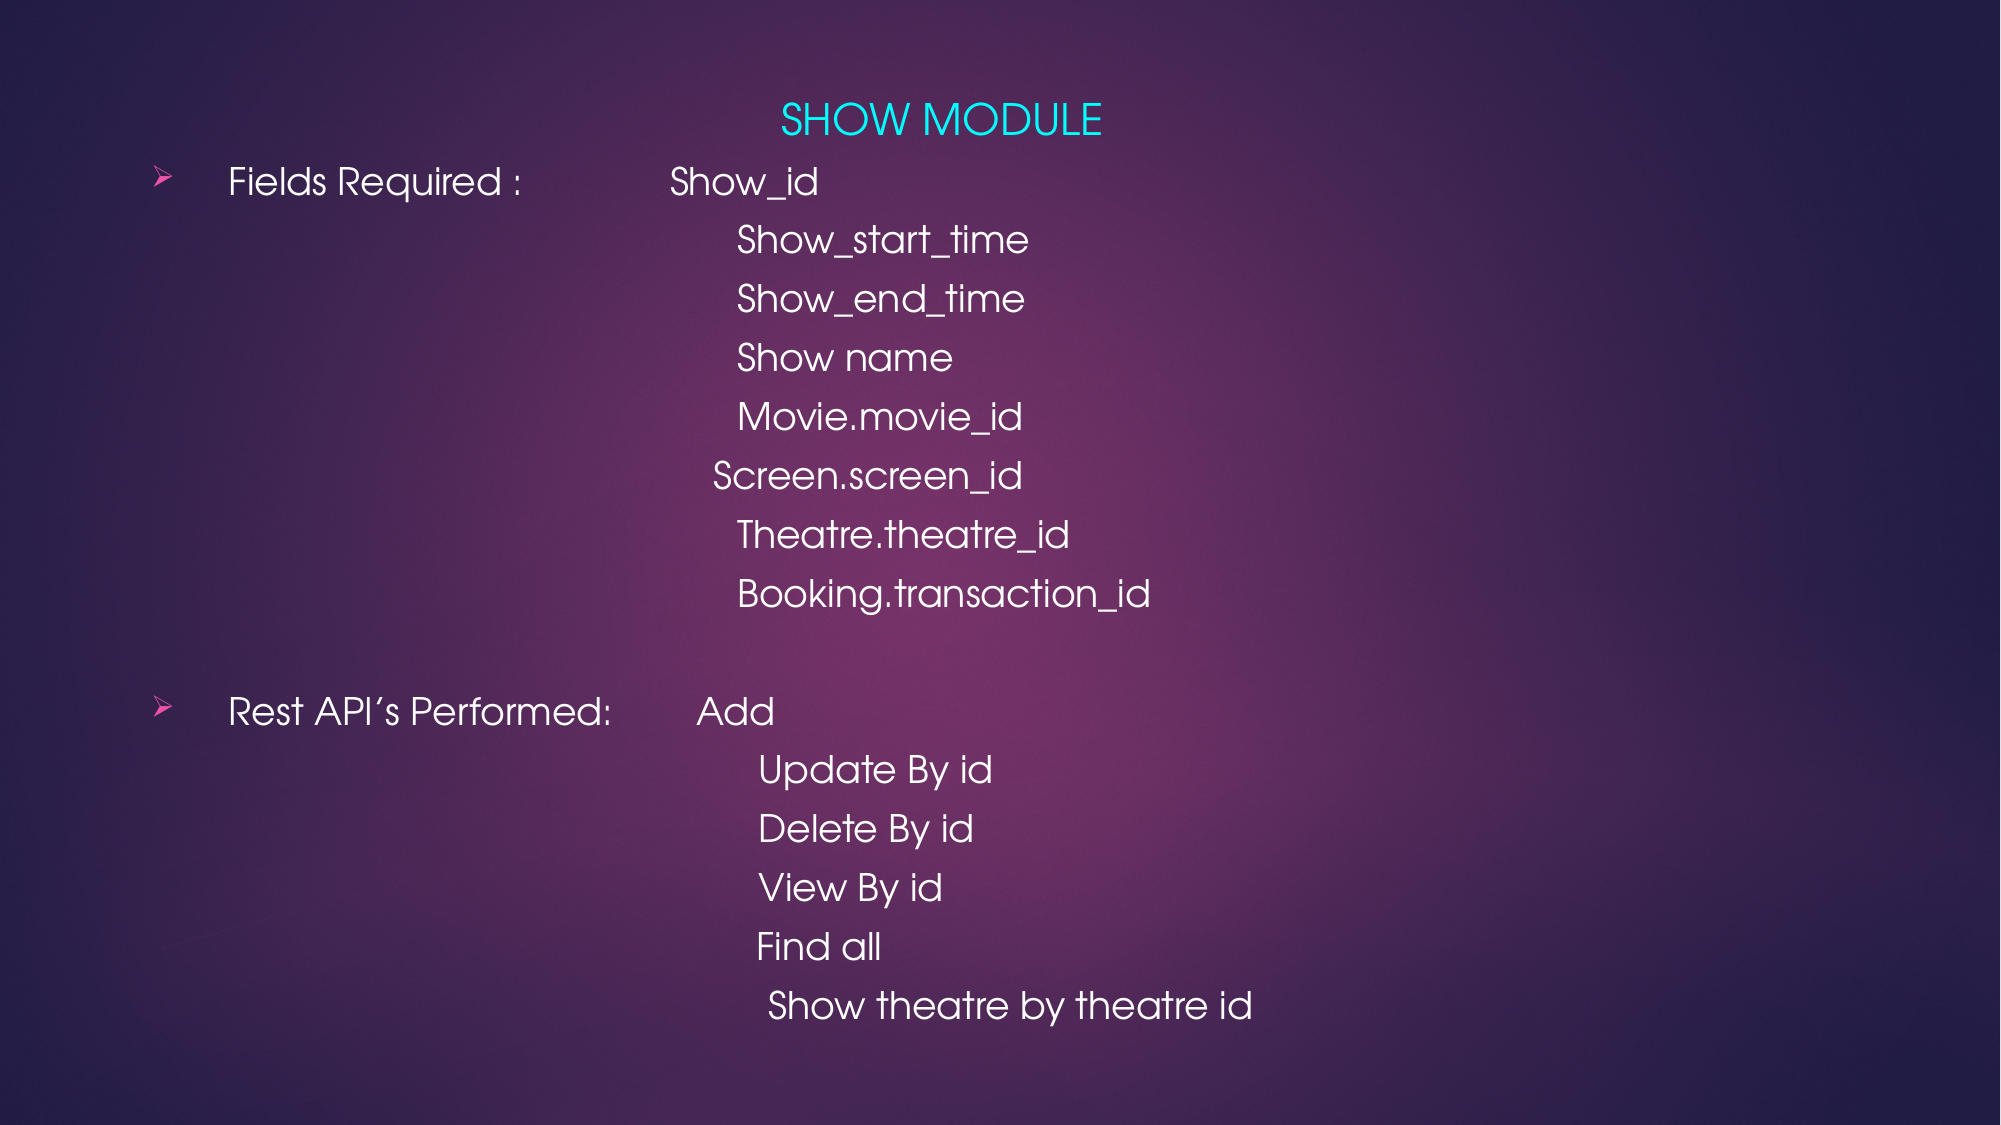

SHOW MODULE
Fields Required :              Show_id
			                            Show_start_time
			                            Show_end_time
			                            Show name
			                            Movie.movie_id
		                                   Screen.screen_id
			                            Theatre.theatre_id
			                            Booking.transaction_id

Rest API’s Performed:        Add
			                              Update By id
			                              Delete By id
			                              View By id
		                                   	  Find all
			                               Show theatre by theatre id